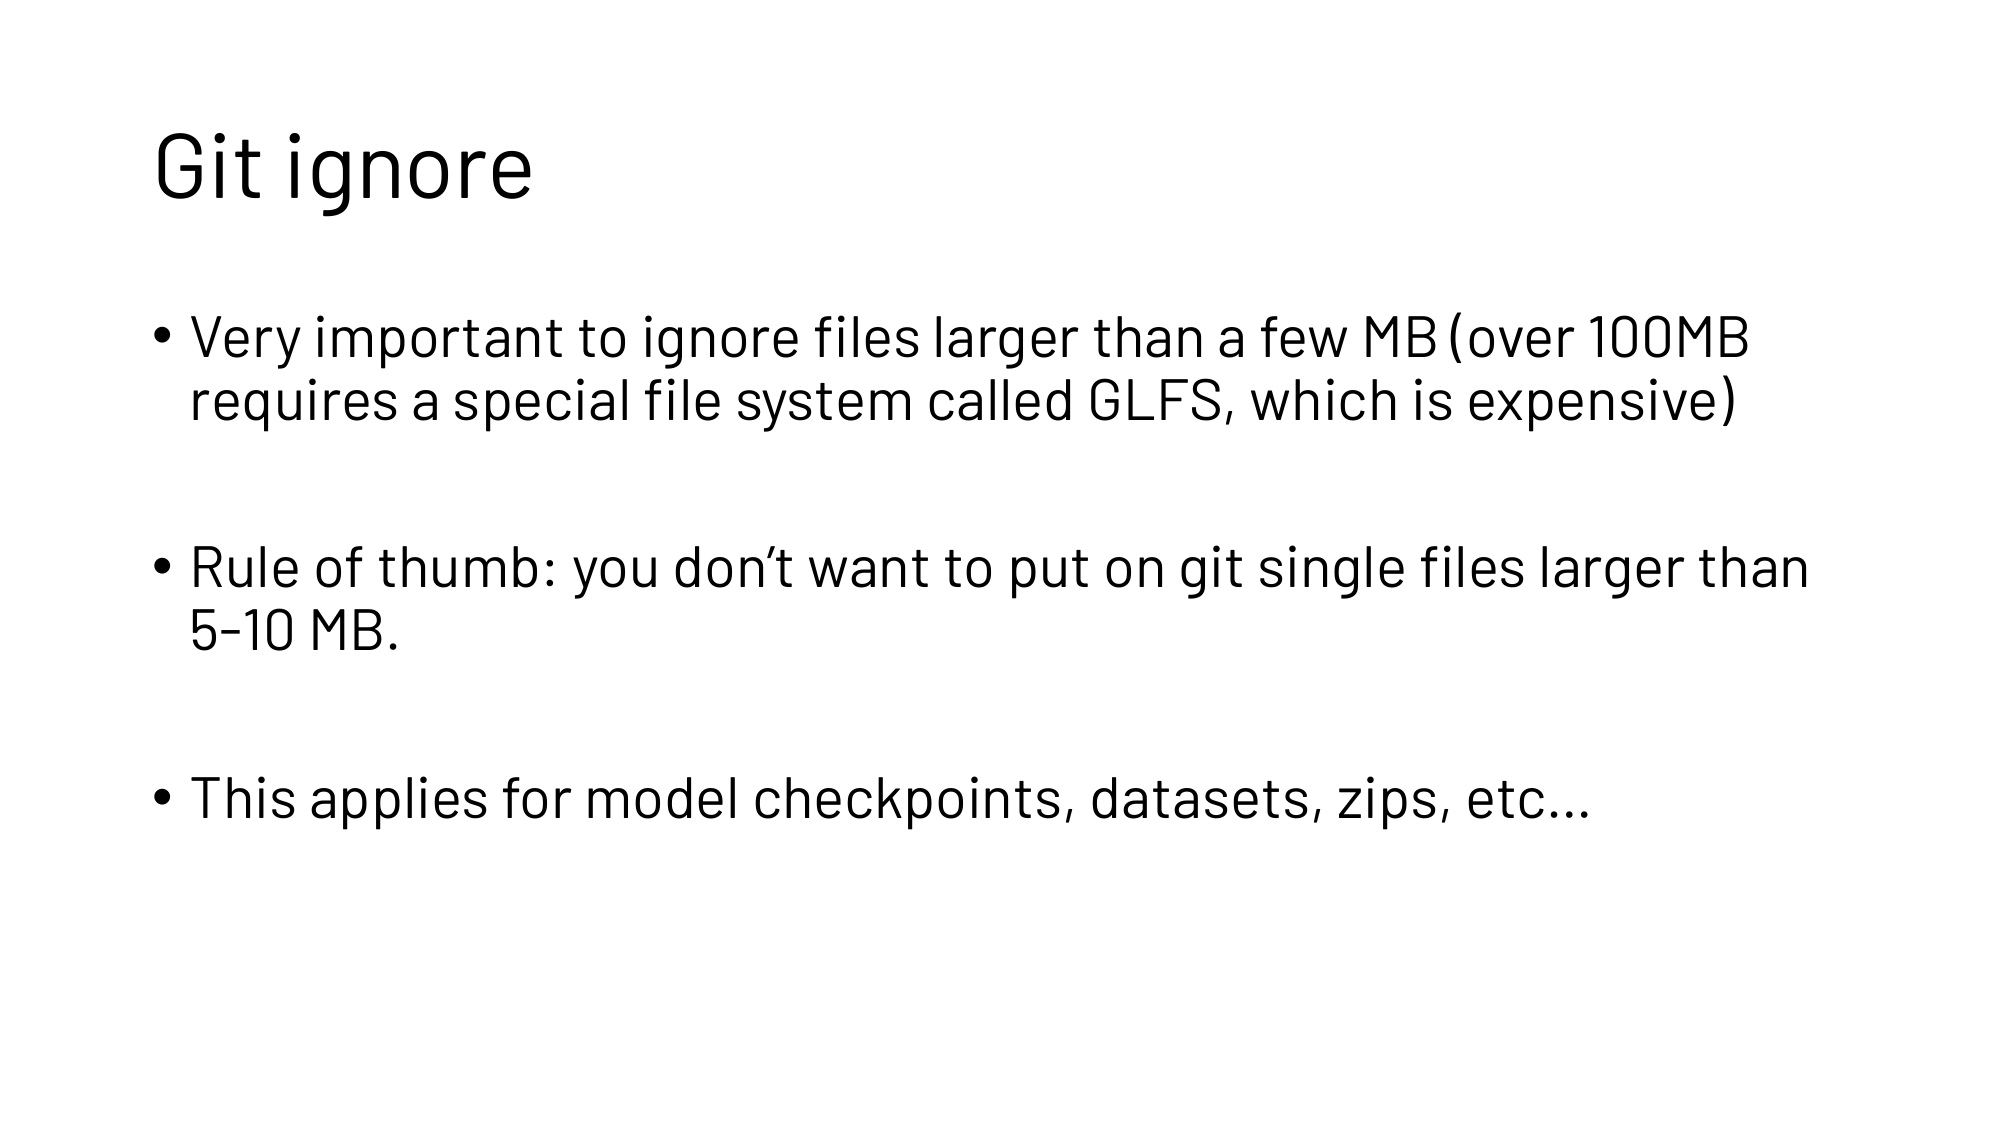

# Git ignore
Very important to ignore files larger than a few MB (over 100MB requires a special file system called GLFS, which is expensive)

Rule of thumb: you don’t want to put on git single files larger than 5-10 MB.

This applies for model checkpoints, datasets, zips, etc…